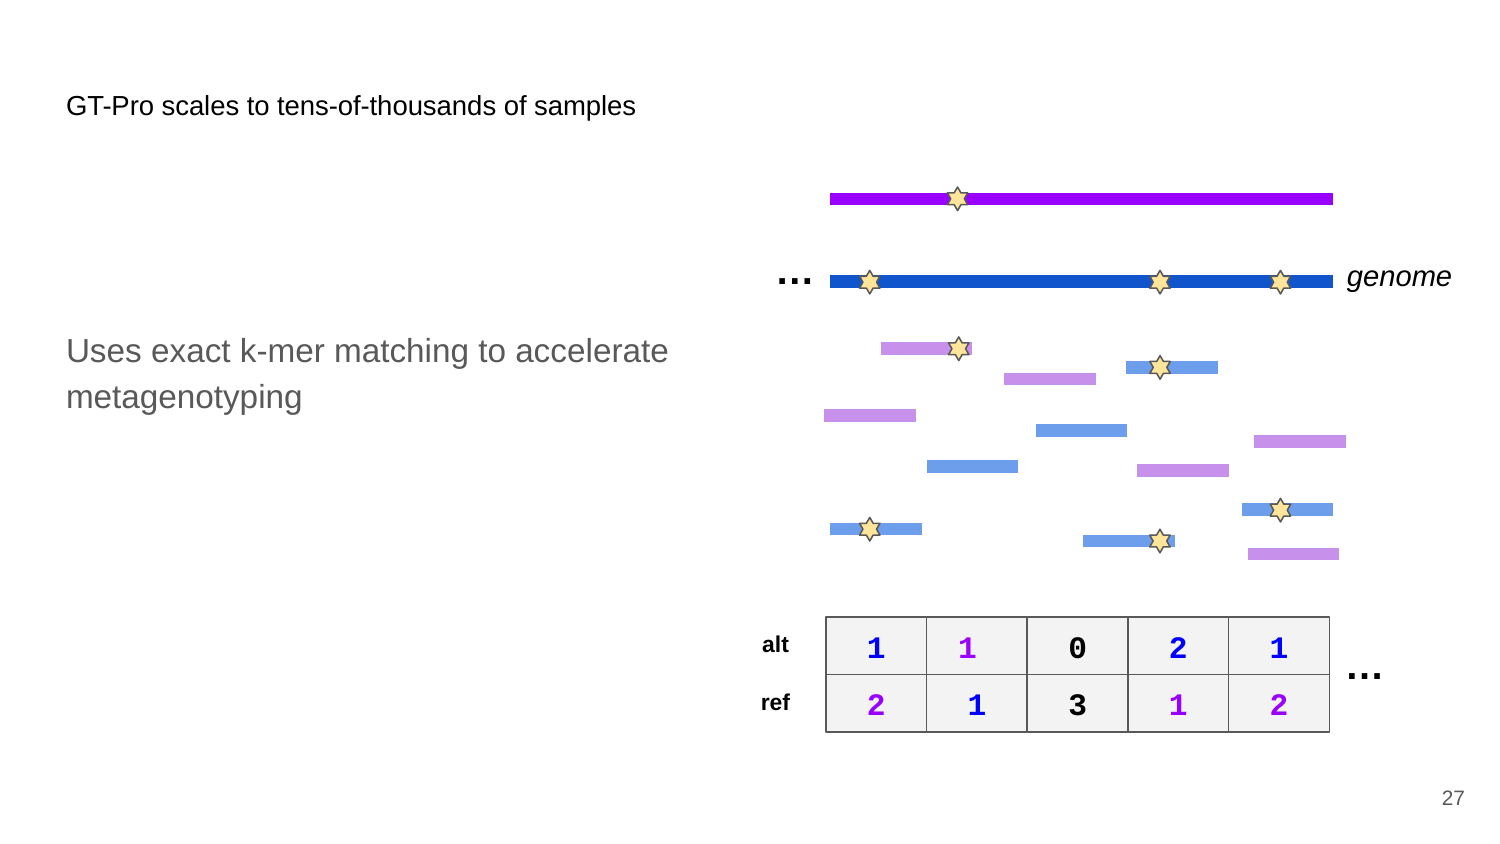

# GT-Pro scales to tens-of-thousands of samples

…
genome

Uses exact k-mer matching to accelerate metagenotyping

alt
1
1
0
2
1
2
1
3
1
2
…
ref
27